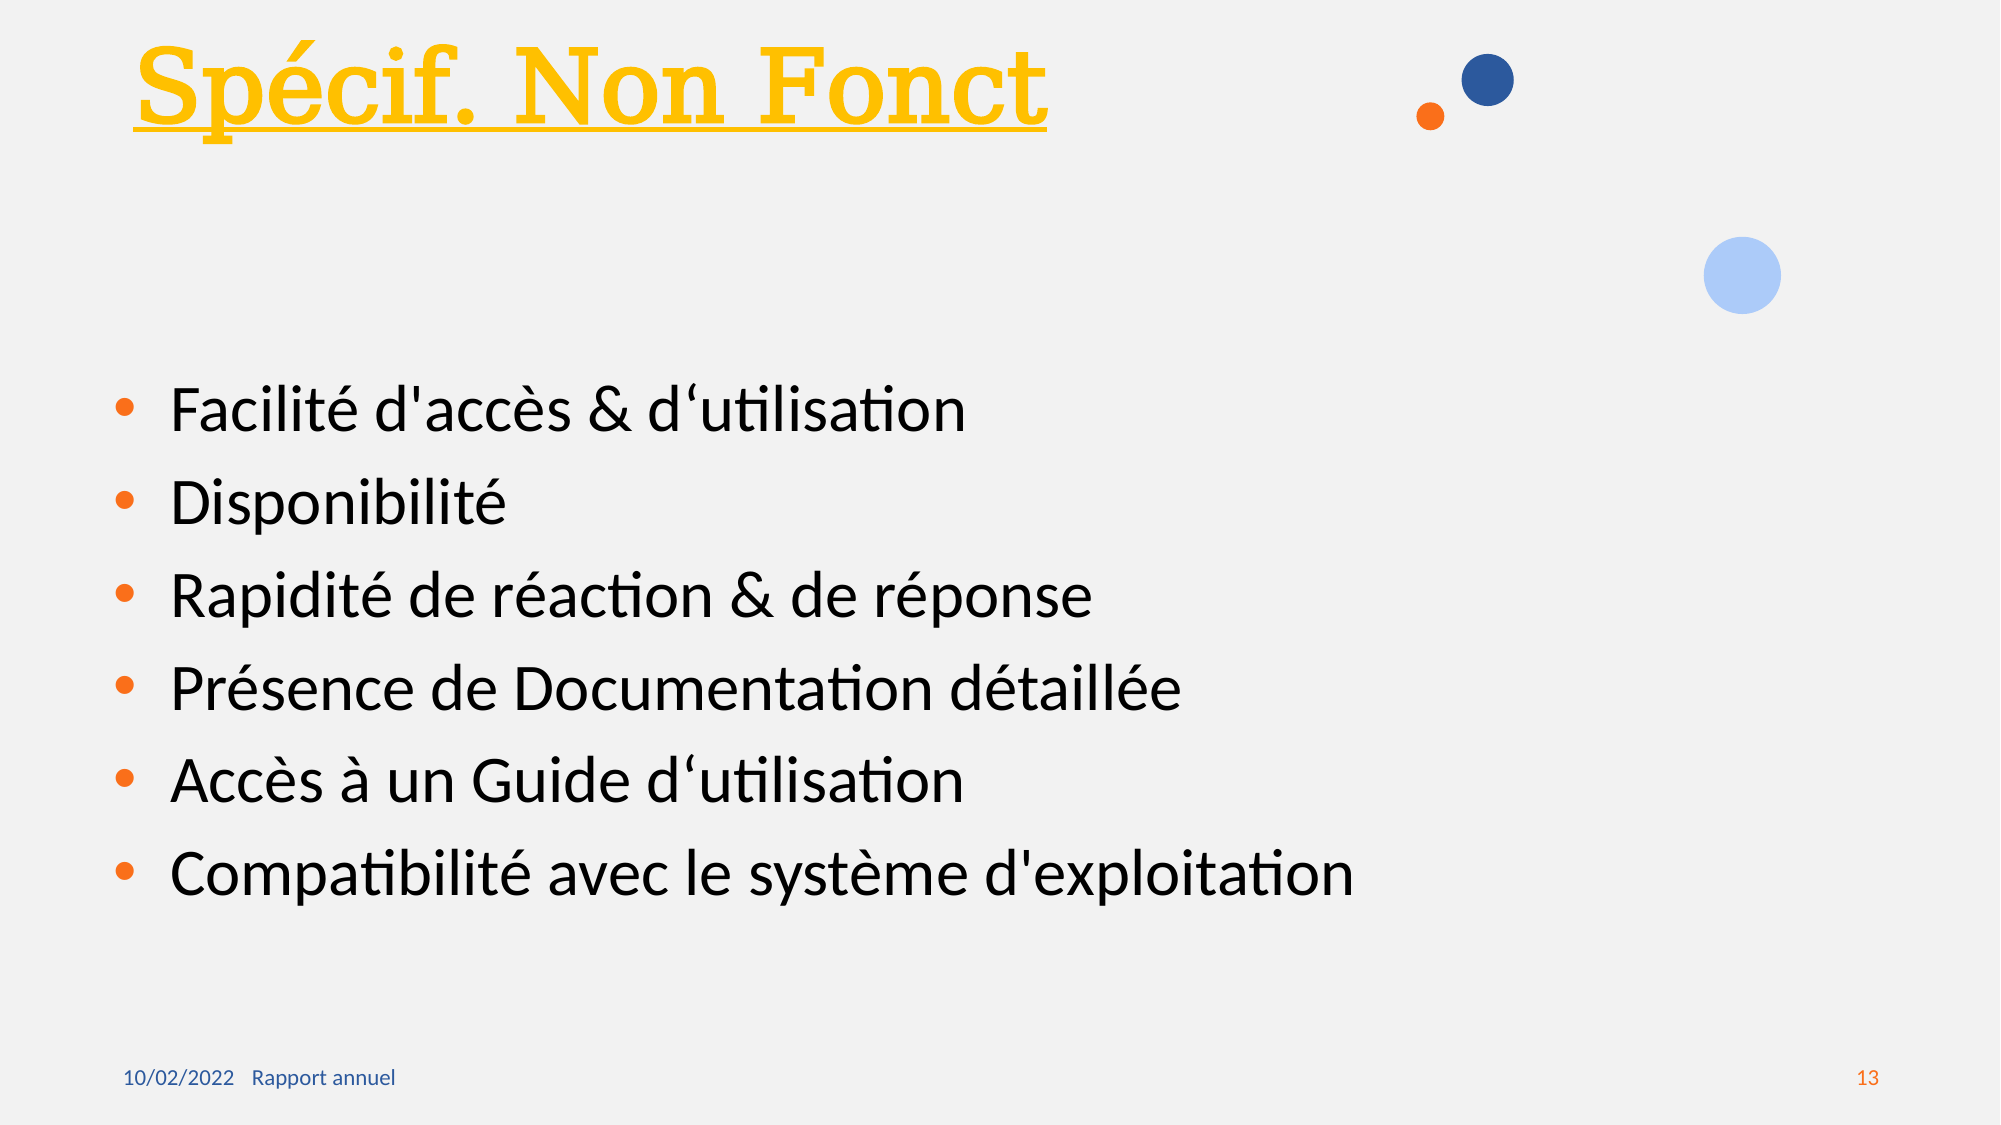

# Spécif. Non Fonct

Facilité d'accès & d‘utilisation
Disponibilité
Rapidité de réaction & de réponse
Présence de Documentation détaillée
Accès à un Guide d‘utilisation
Compatibilité avec le système d'exploitation